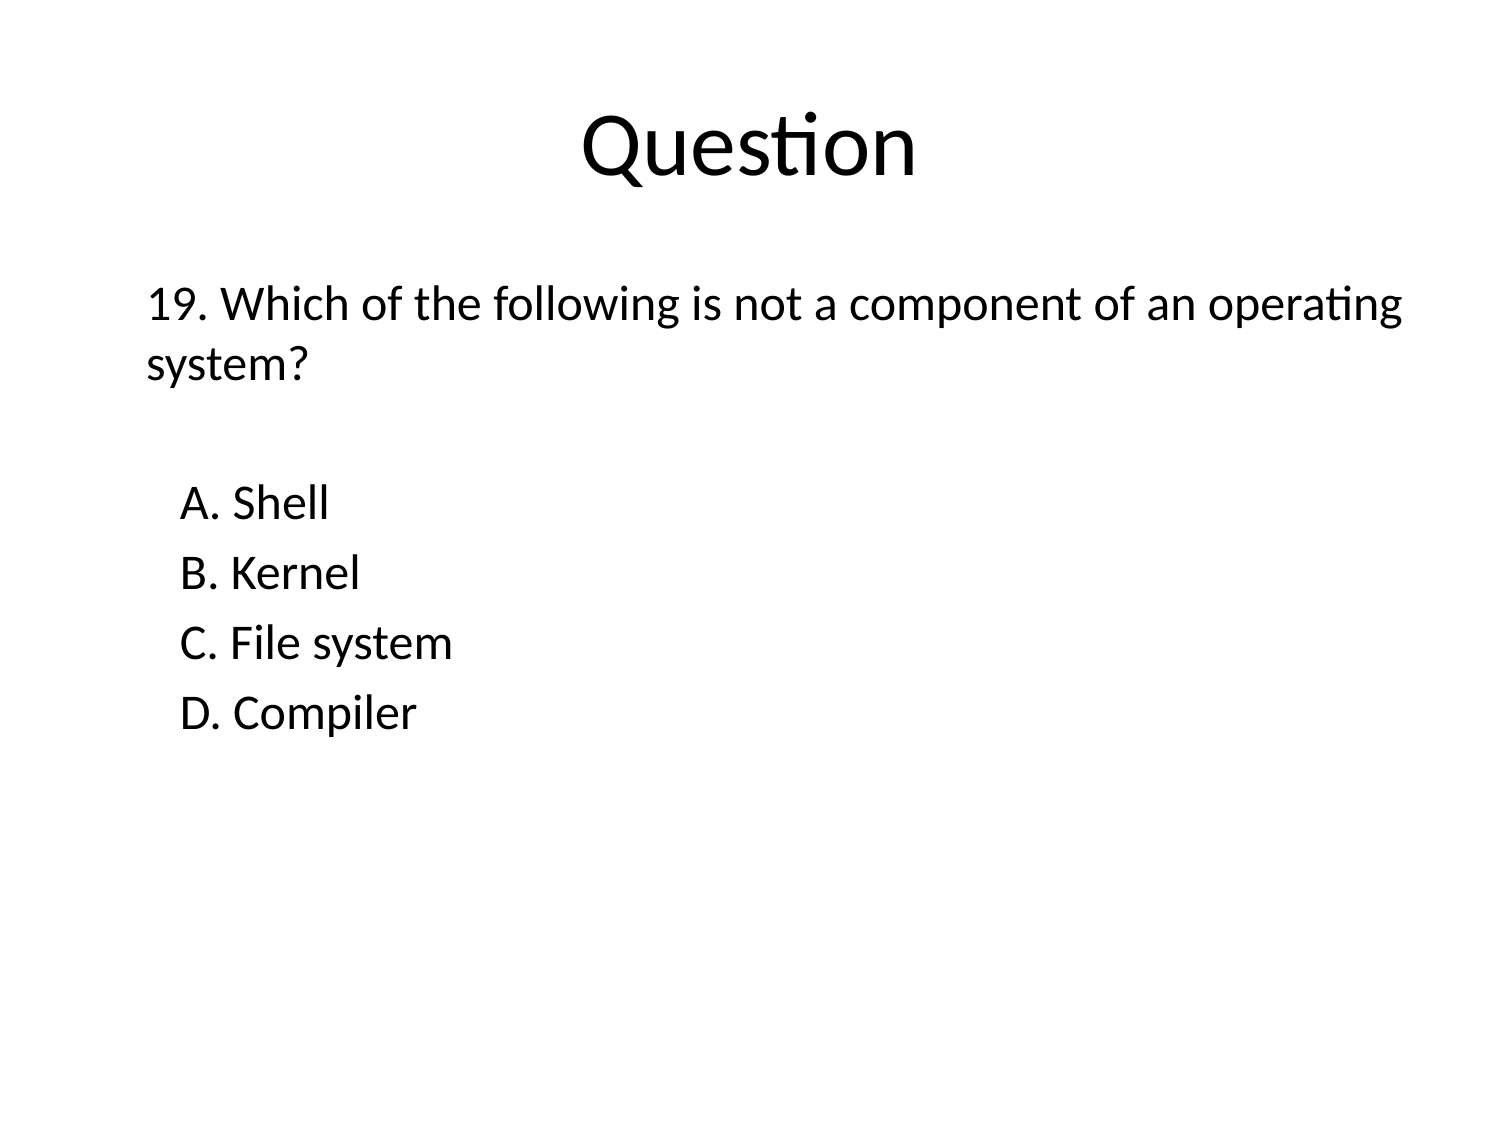

# Question
19. Which of the following is not a component of an operating system?

   A. Shell
   B. Kernel
   C. File system
   D. Compiler